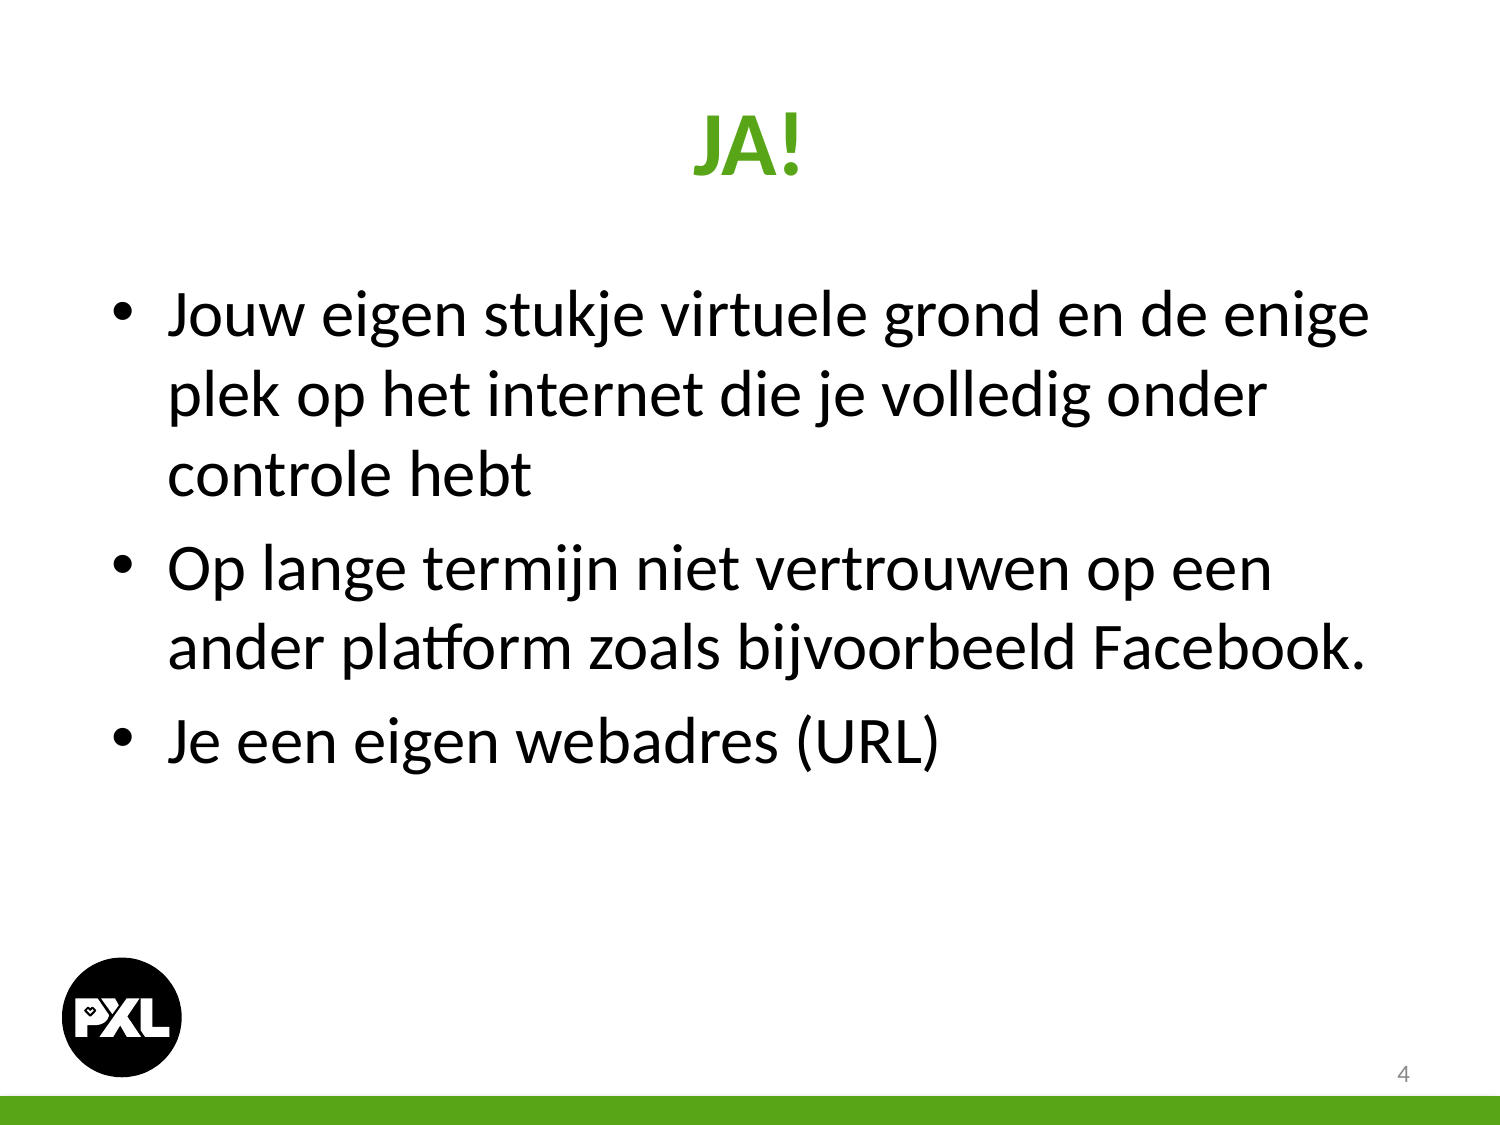

# JA!
Jouw eigen stukje virtuele grond en de enige plek op het internet die je volledig onder controle hebt
Op lange termijn niet vertrouwen op een ander platform zoals bijvoorbeeld Facebook.
Je een eigen webadres (URL)
4